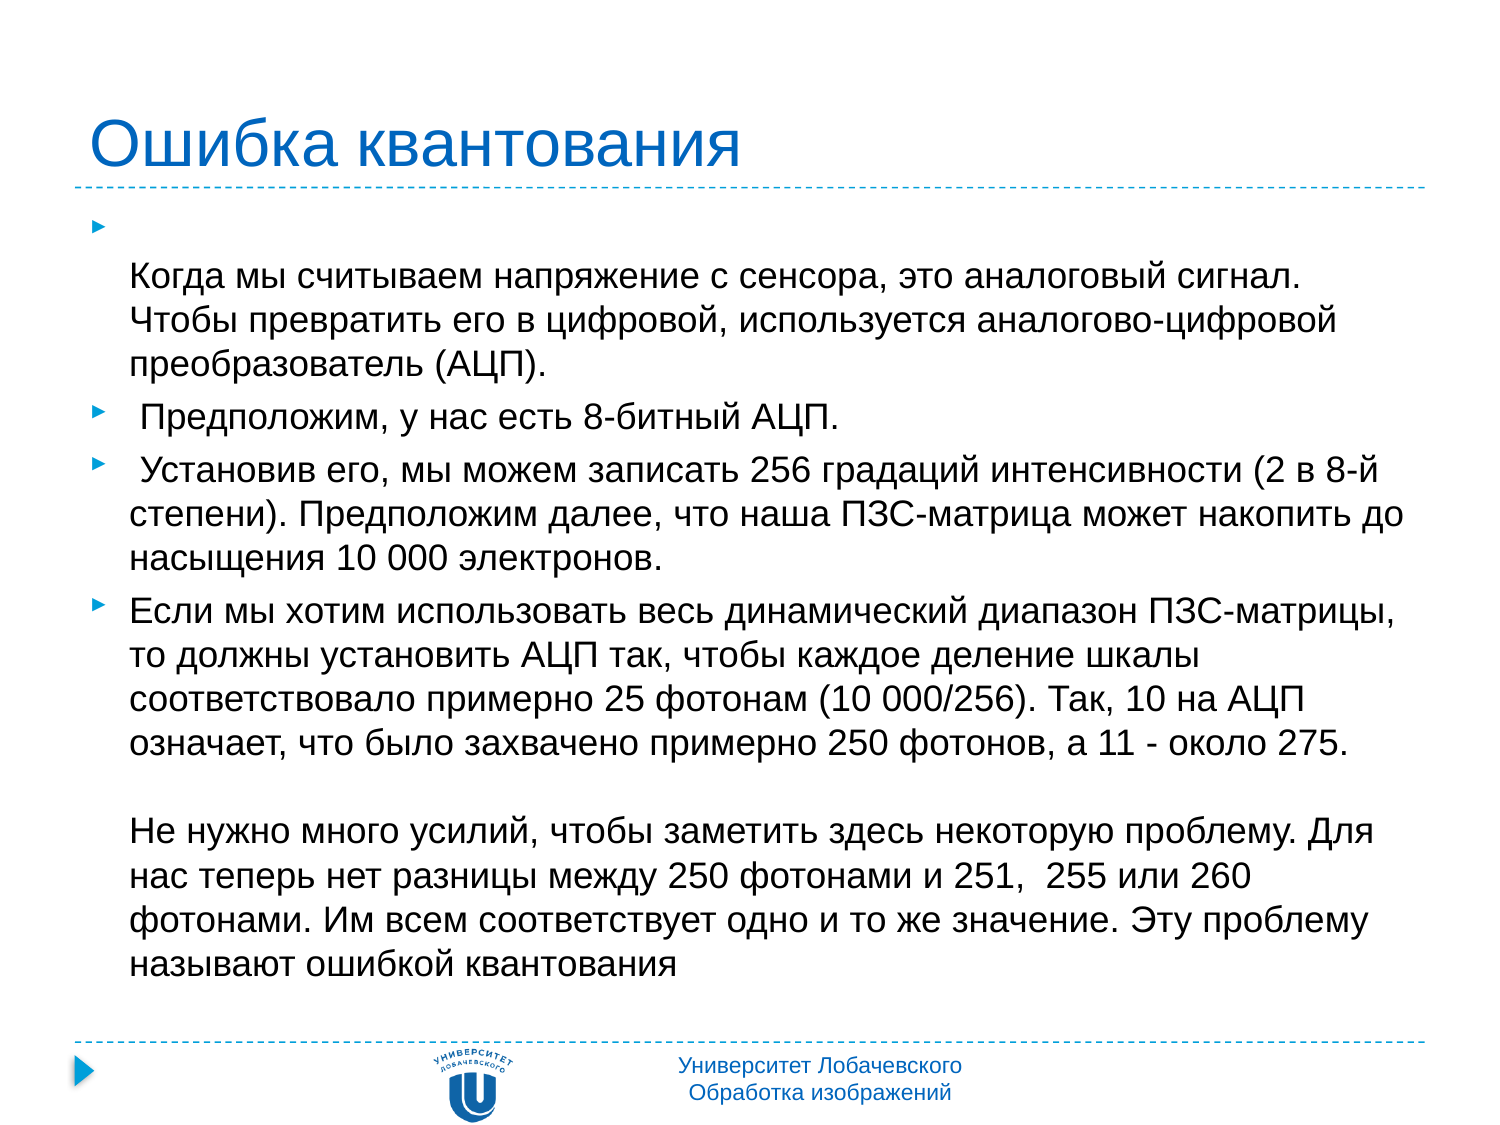

# Ошибка квантования
Когда мы считываем напряжение с сенсора, это аналоговый сигнал. Чтобы превратить его в цифровой, используется аналогово-цифровой преобразователь (АЦП).
 Предположим, у нас есть 8-битный АЦП.
 Установив его, мы можем записать 256 градаций интенсивности (2 в 8-й степени). Предположим далее, что наша ПЗС-матрица может накопить до насыщения 10 000 электронов.
Если мы хотим использовать весь динамический диапазон ПЗС-матрицы, то должны установить АЦП так, чтобы каждое деление шкалы соответствовало примерно 25 фотонам (10 000/256). Так, 10 на АЦП означает, что было захвачено примерно 250 фотонов, а 11 - около 275.
Не нужно много усилий, чтобы заметить здесь некоторую проблему. Для нас теперь нет разницы между 250 фотонами и 251,  255 или 260 фотонами. Им всем соответствует одно и то же значение. Эту проблему называют ошибкой квантования
57
Университет Лобачевского
Обработка изображений